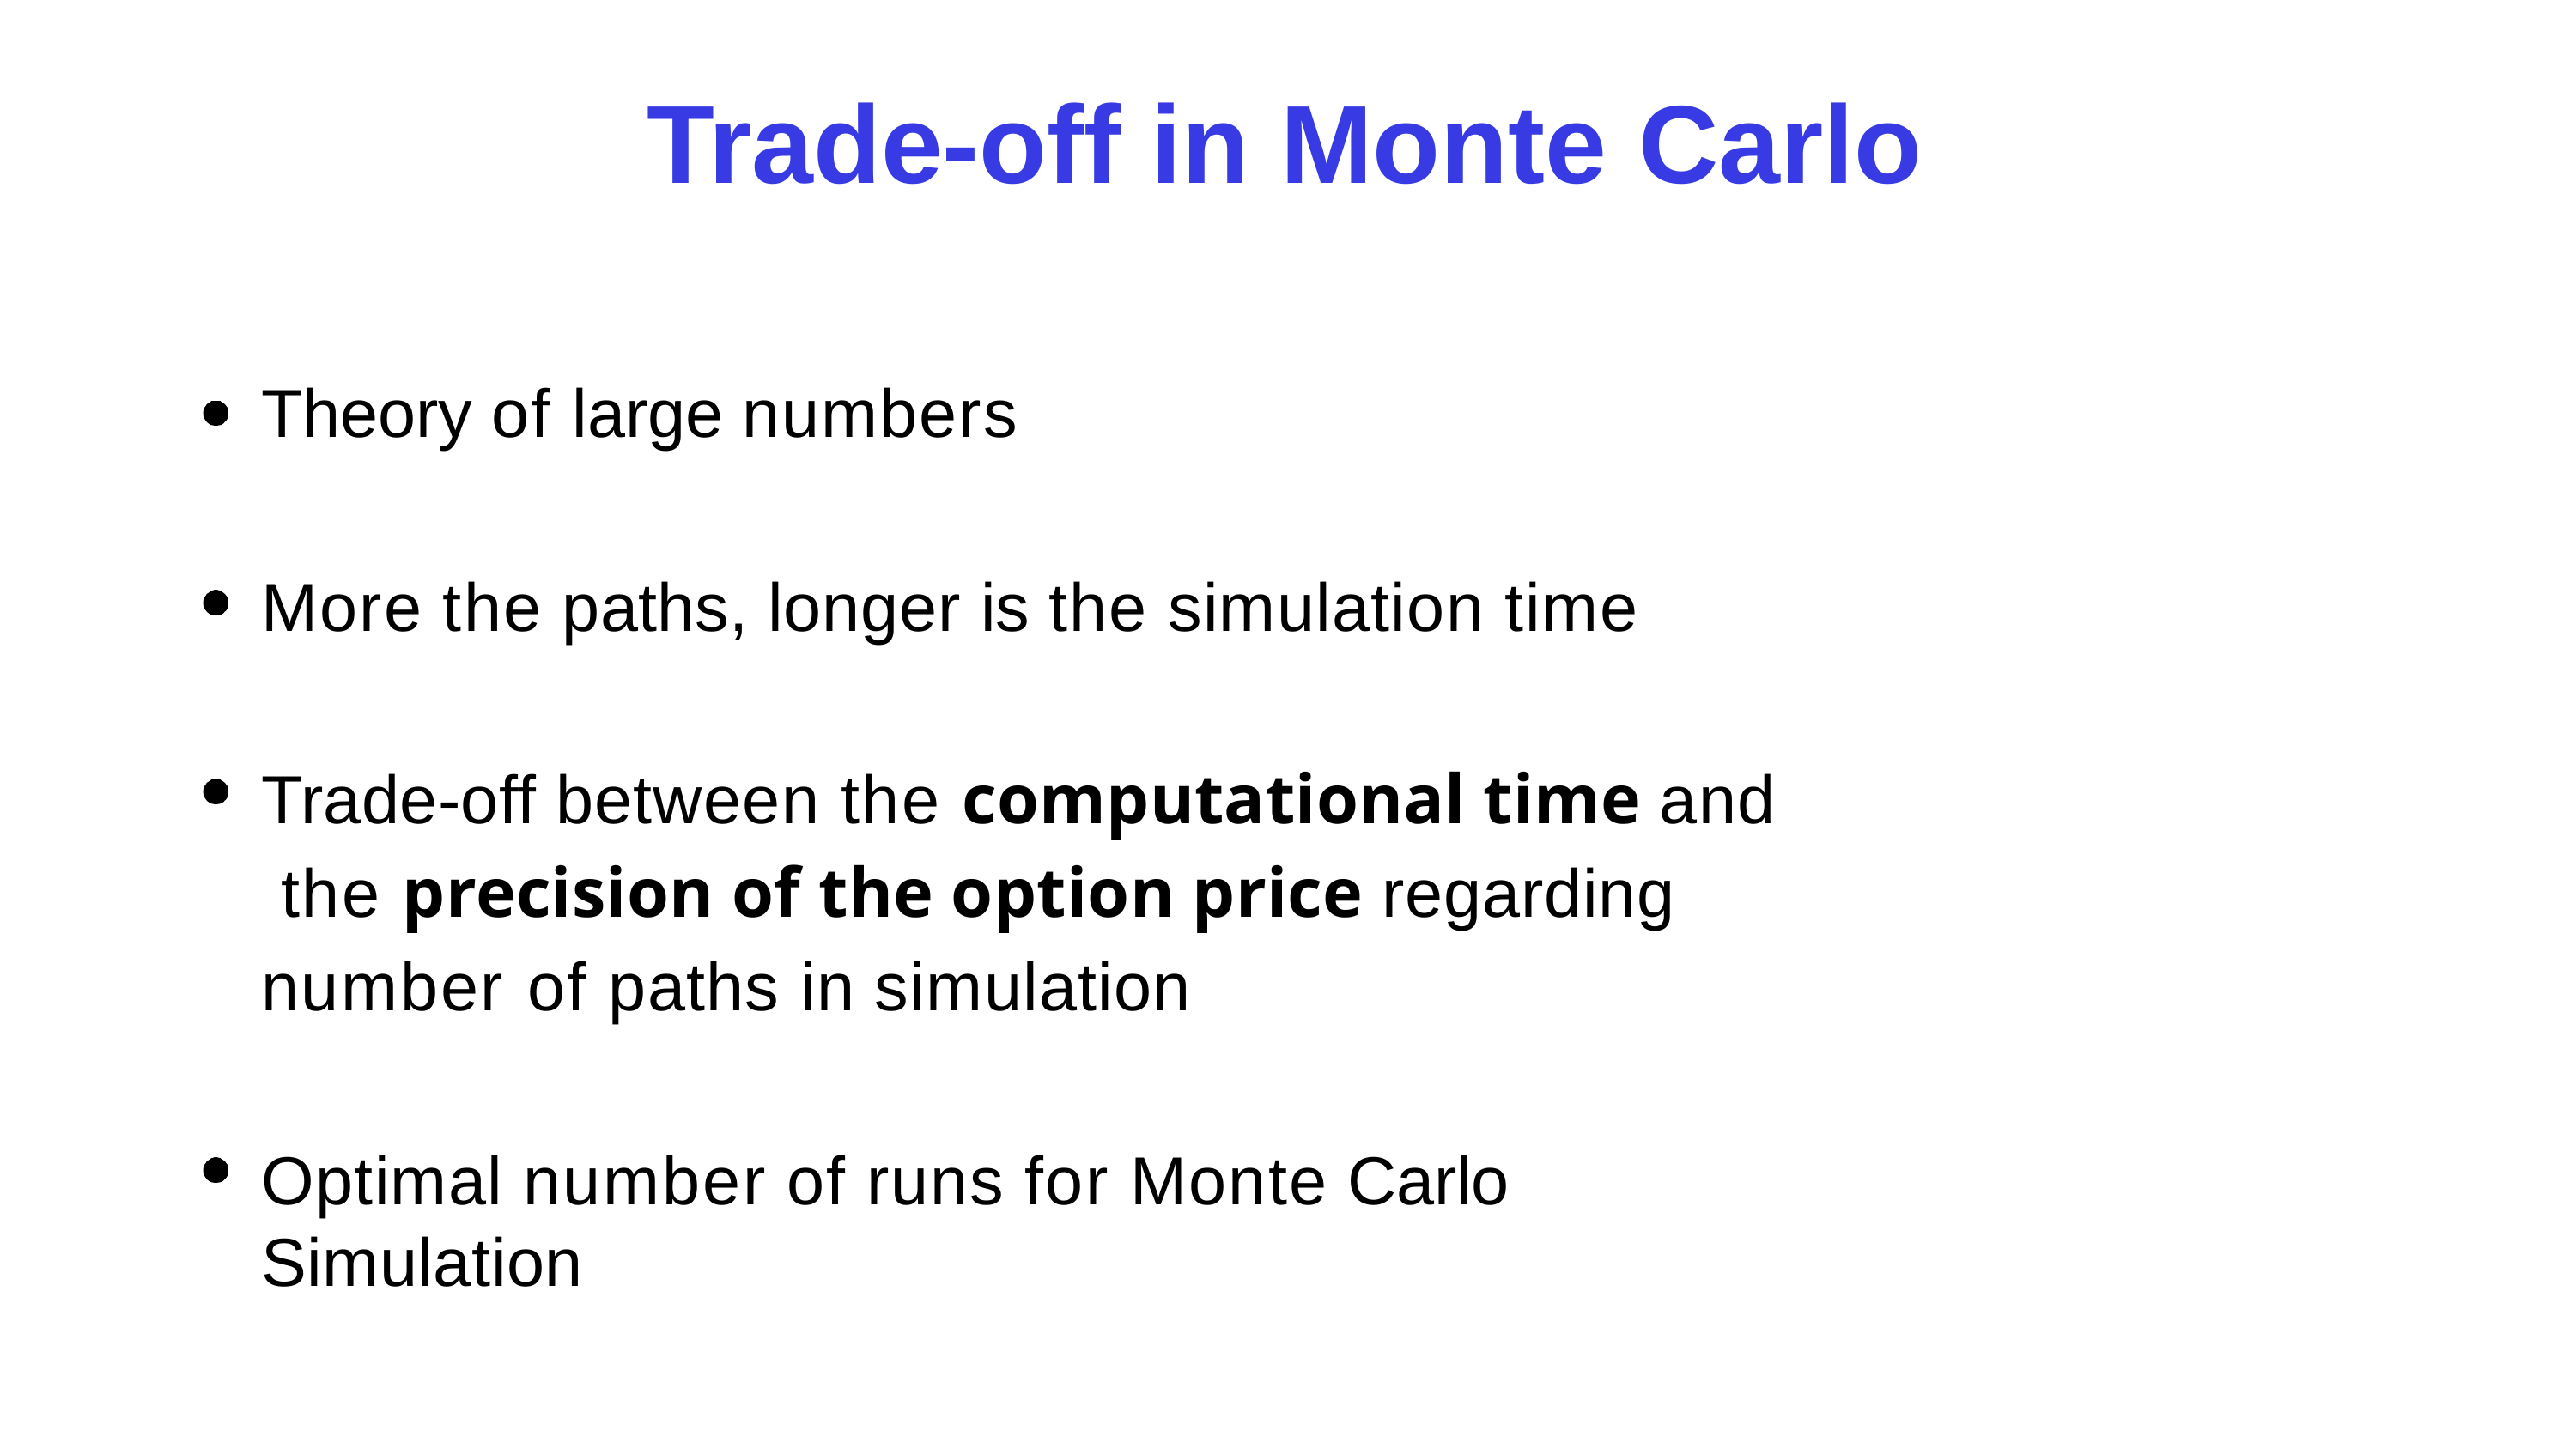

# Trade-off in Monte Carlo
Theory of large numbers

More the paths, longer is the simulation time

Trade-off between the computational time and  the precision of the option price regarding  number of paths in simulation

Optimal number of runs for Monte Carlo Simulation